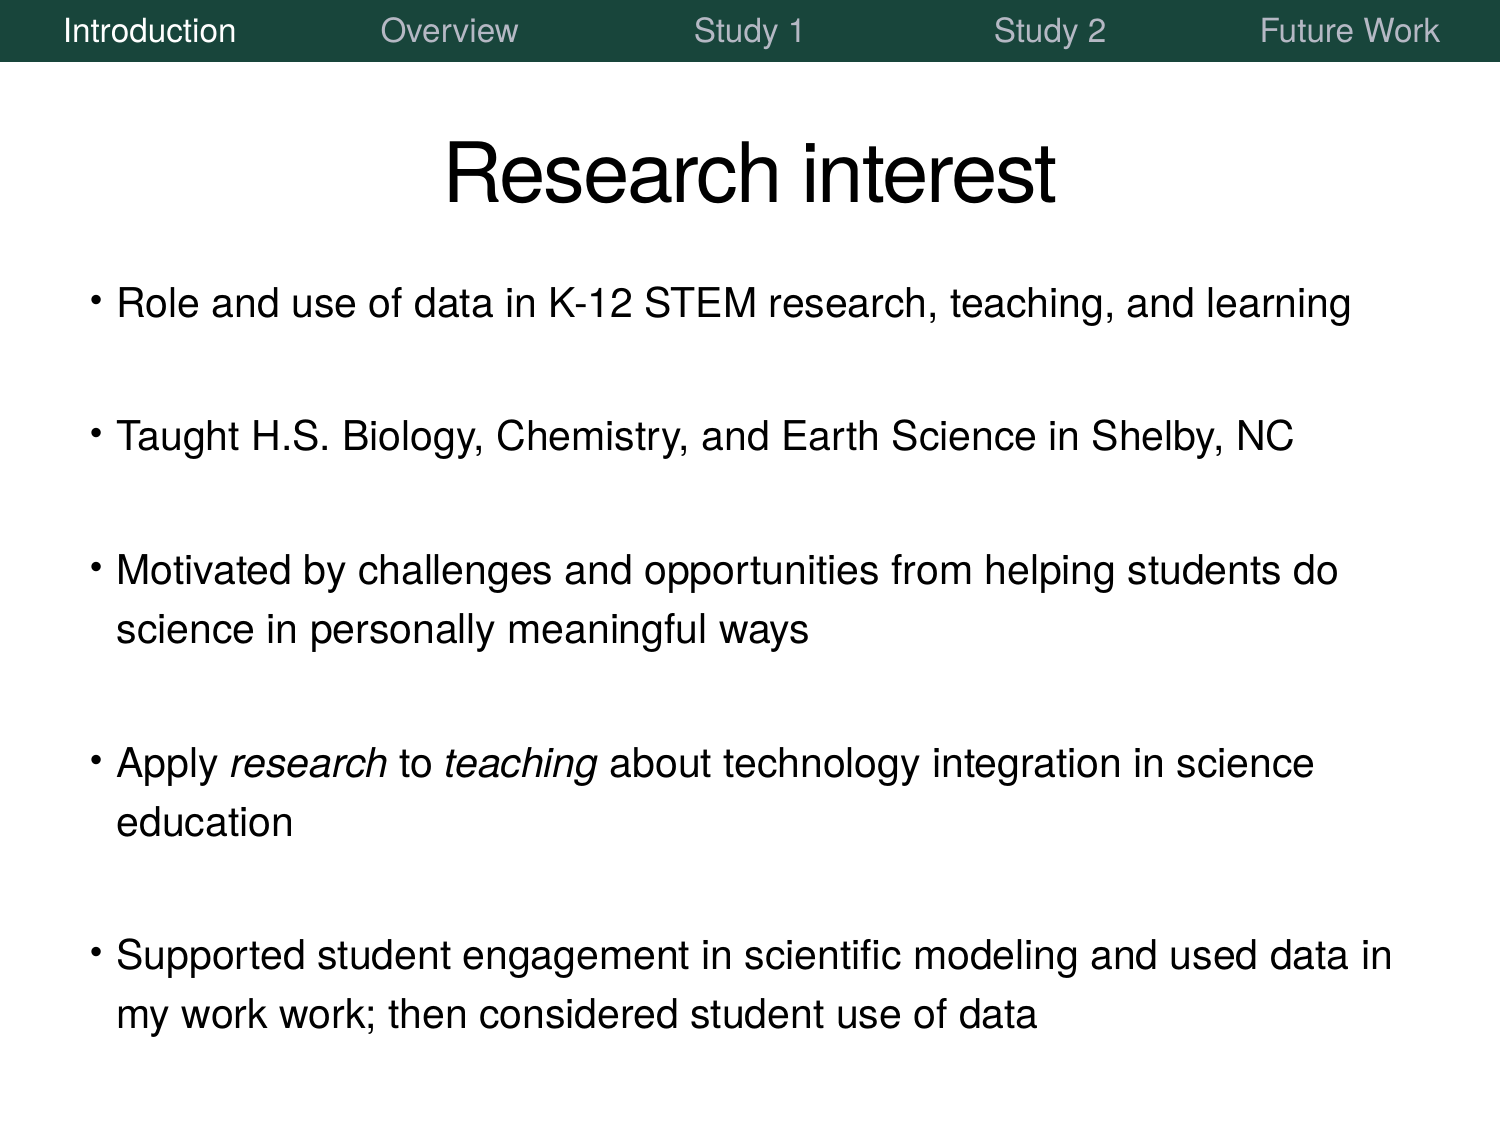

| Introduction | Overview | Study 1 | Study 2 | Future Work |
| --- | --- | --- | --- | --- |
# Research interest
Role and use of data in K-12 STEM research, teaching, and learning

Taught H.S. Biology, Chemistry, and Earth Science in Shelby, NC

Motivated by challenges and opportunities from helping students do science in personally meaningful ways

Apply research to teaching about technology integration in science education

Supported student engagement in scientific modeling and used data in my work work; then considered student use of data